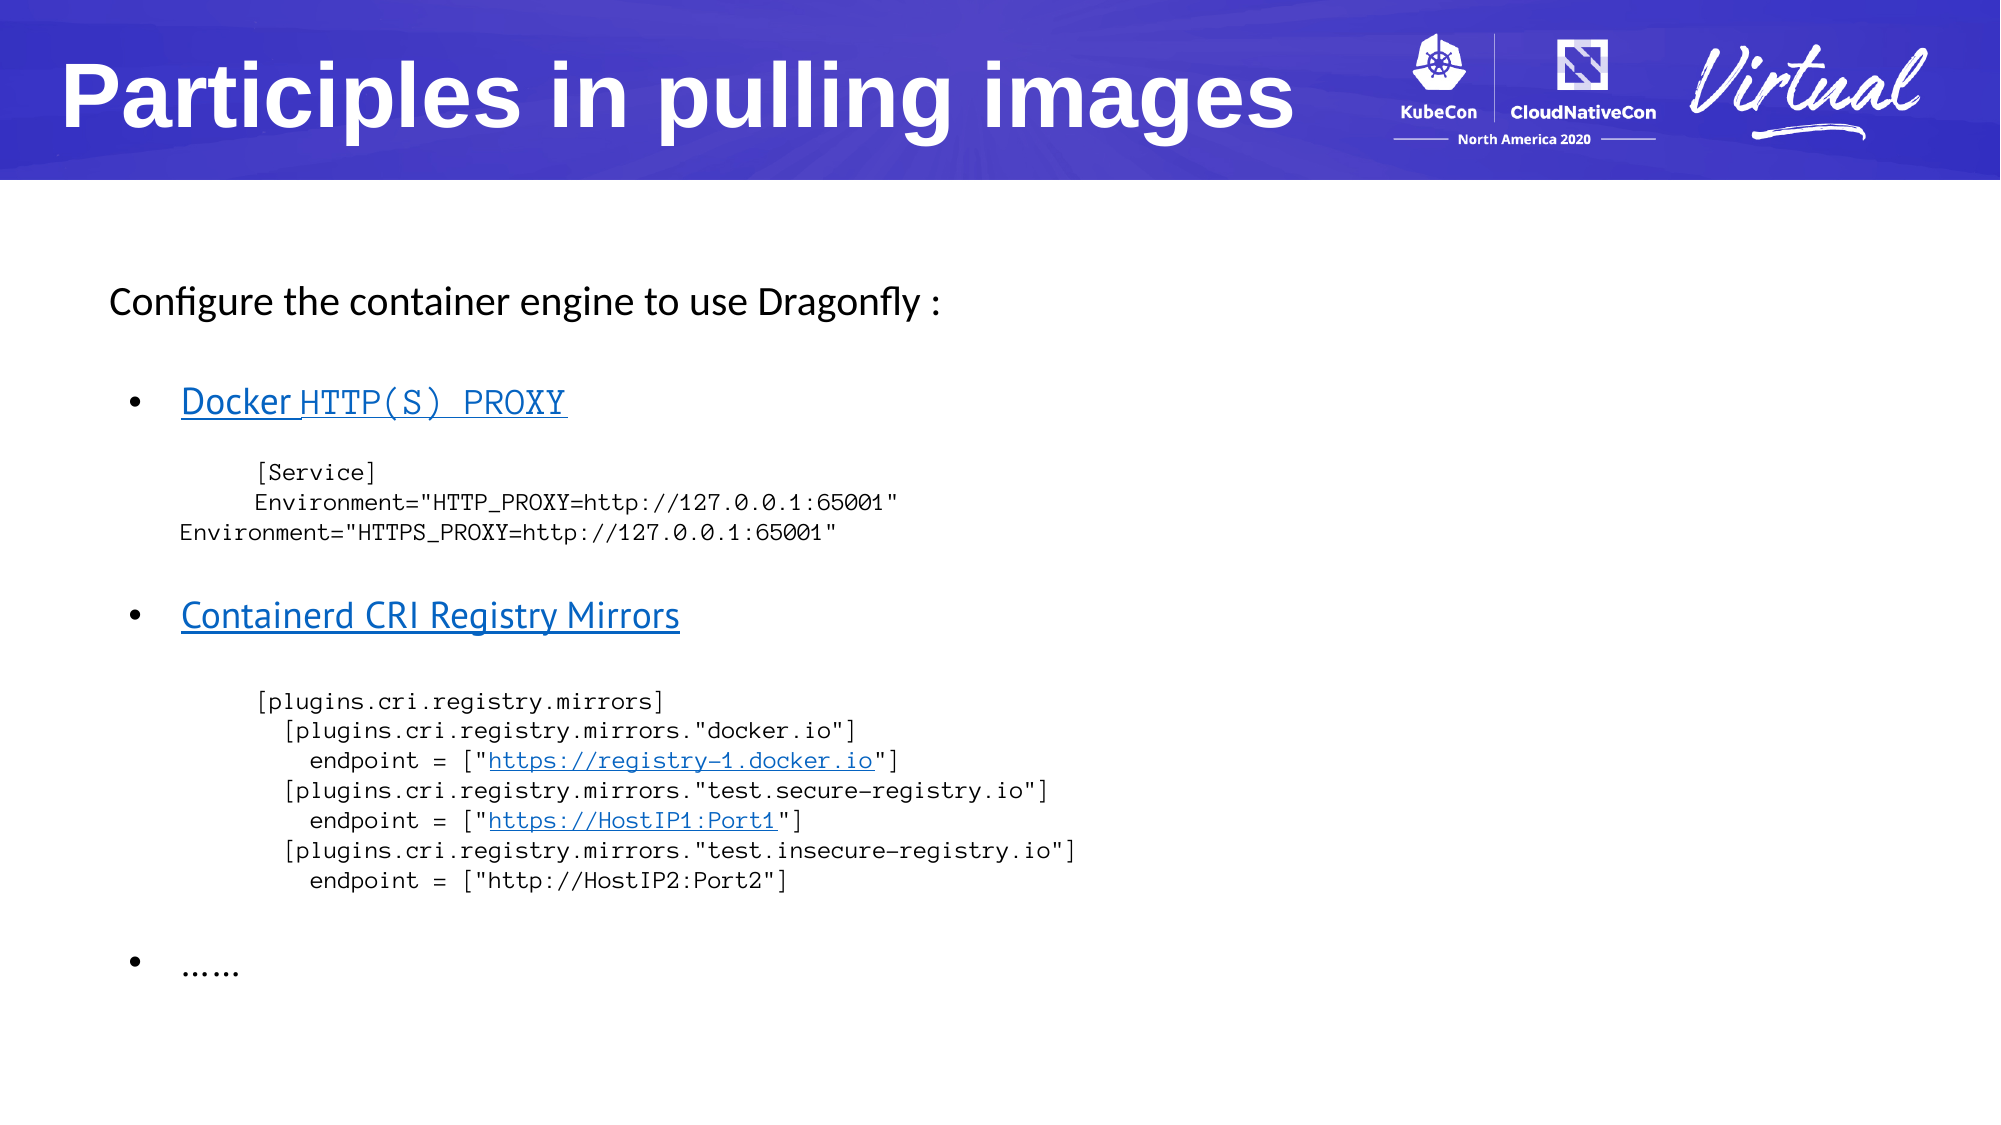

Participles in pulling images
Configure the container engine to use Dragonfly :
Docker HTTP(S) PROXY

[Service]
Environment="HTTP_PROXY=http://127.0.0.1:65001" 		Environment="HTTPS_PROXY=http://127.0.0.1:65001"

Containerd CRI Registry Mirrors

[plugins.cri.registry.mirrors]
  [plugins.cri.registry.mirrors."docker.io"]
    endpoint = ["https://registry-1.docker.io"]
  [plugins.cri.registry.mirrors."test.secure-registry.io"]
    endpoint = ["https://HostIP1:Port1"]
  [plugins.cri.registry.mirrors."test.insecure-registry.io"]
    endpoint = ["http://HostIP2:Port2"]

……